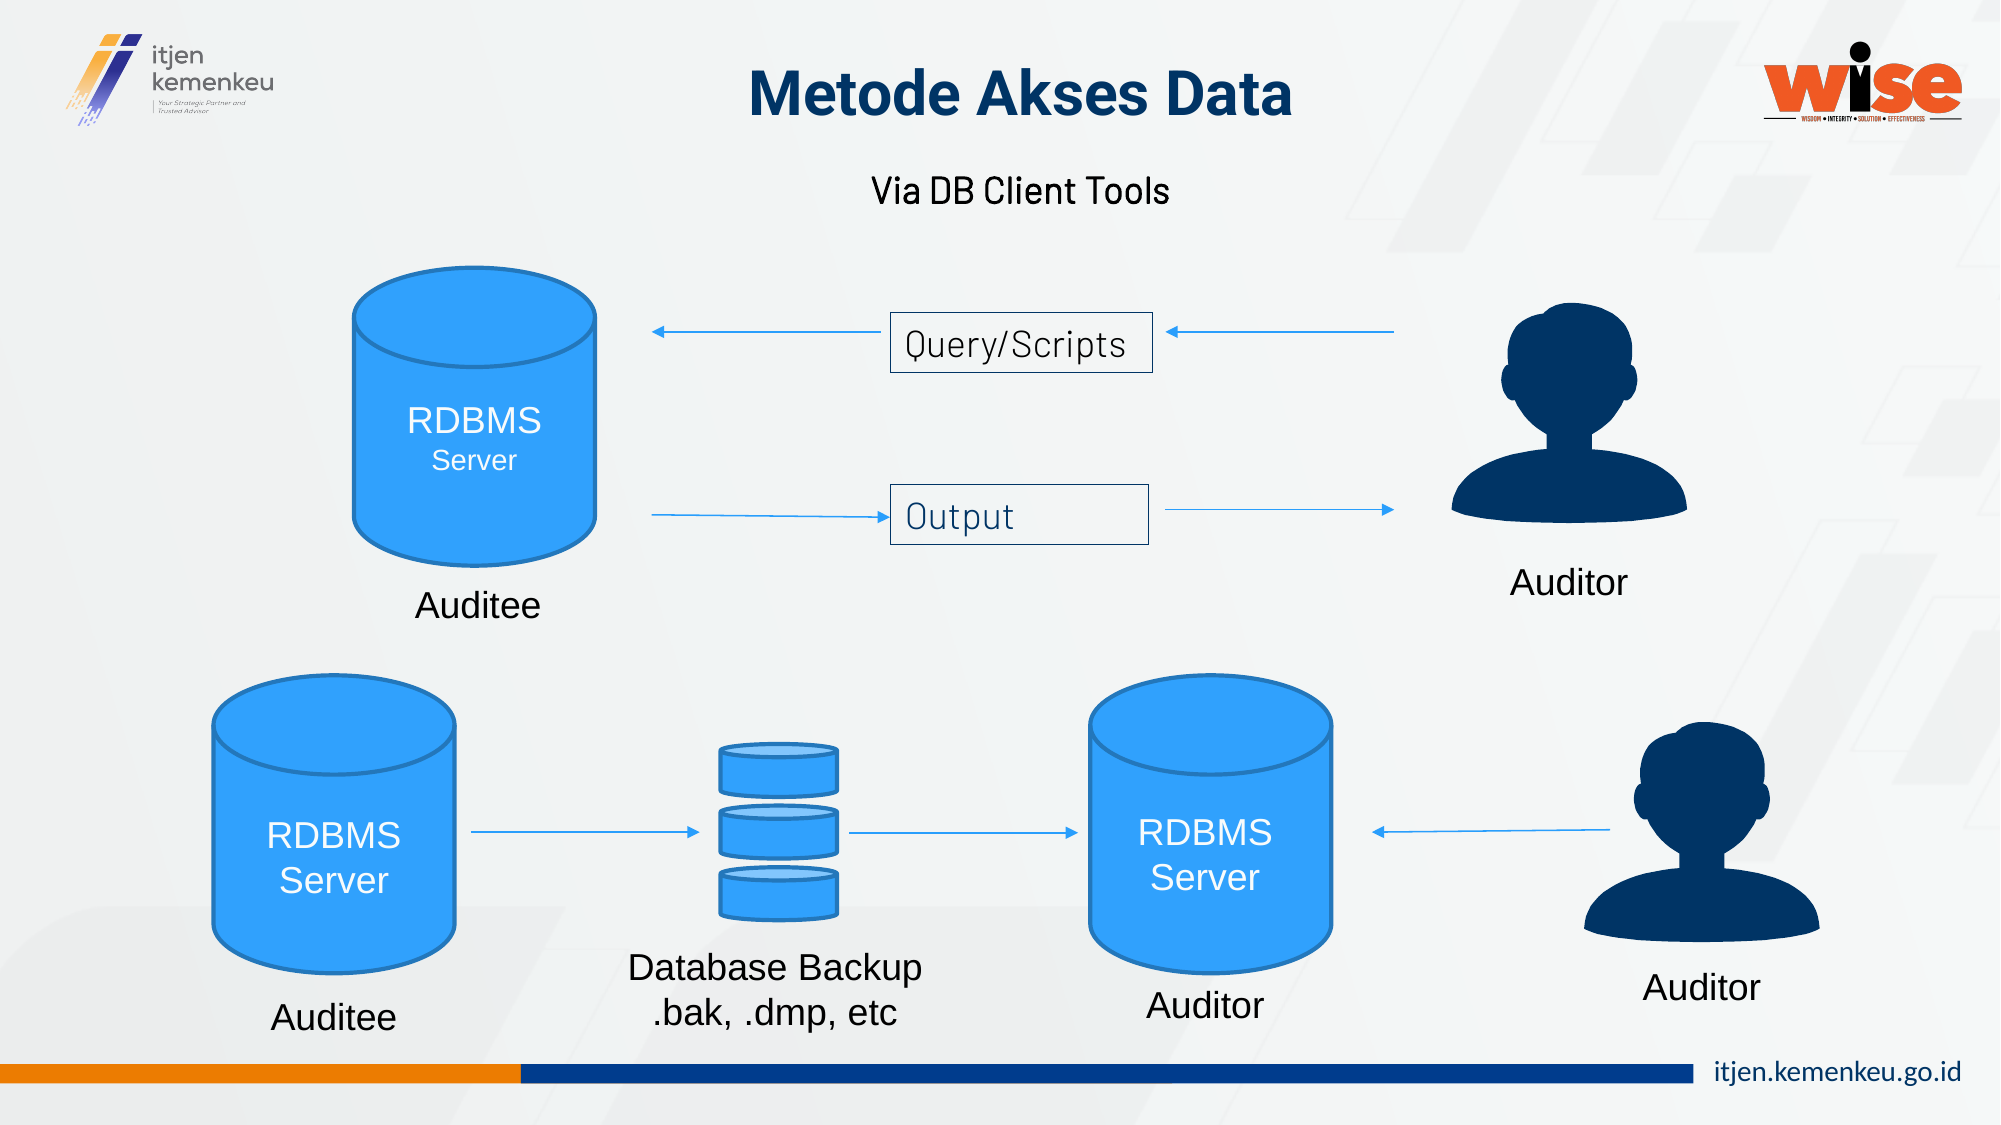

# Metode Akses Data
Via DB Client Tools

Query/Scripts
RDBMS
Server
Output
Auditor
Auditee

RDBMS
Server
RDBMS
Server
Database Backup
.bak, .dmp, etc
Auditor

Auditor
Auditee